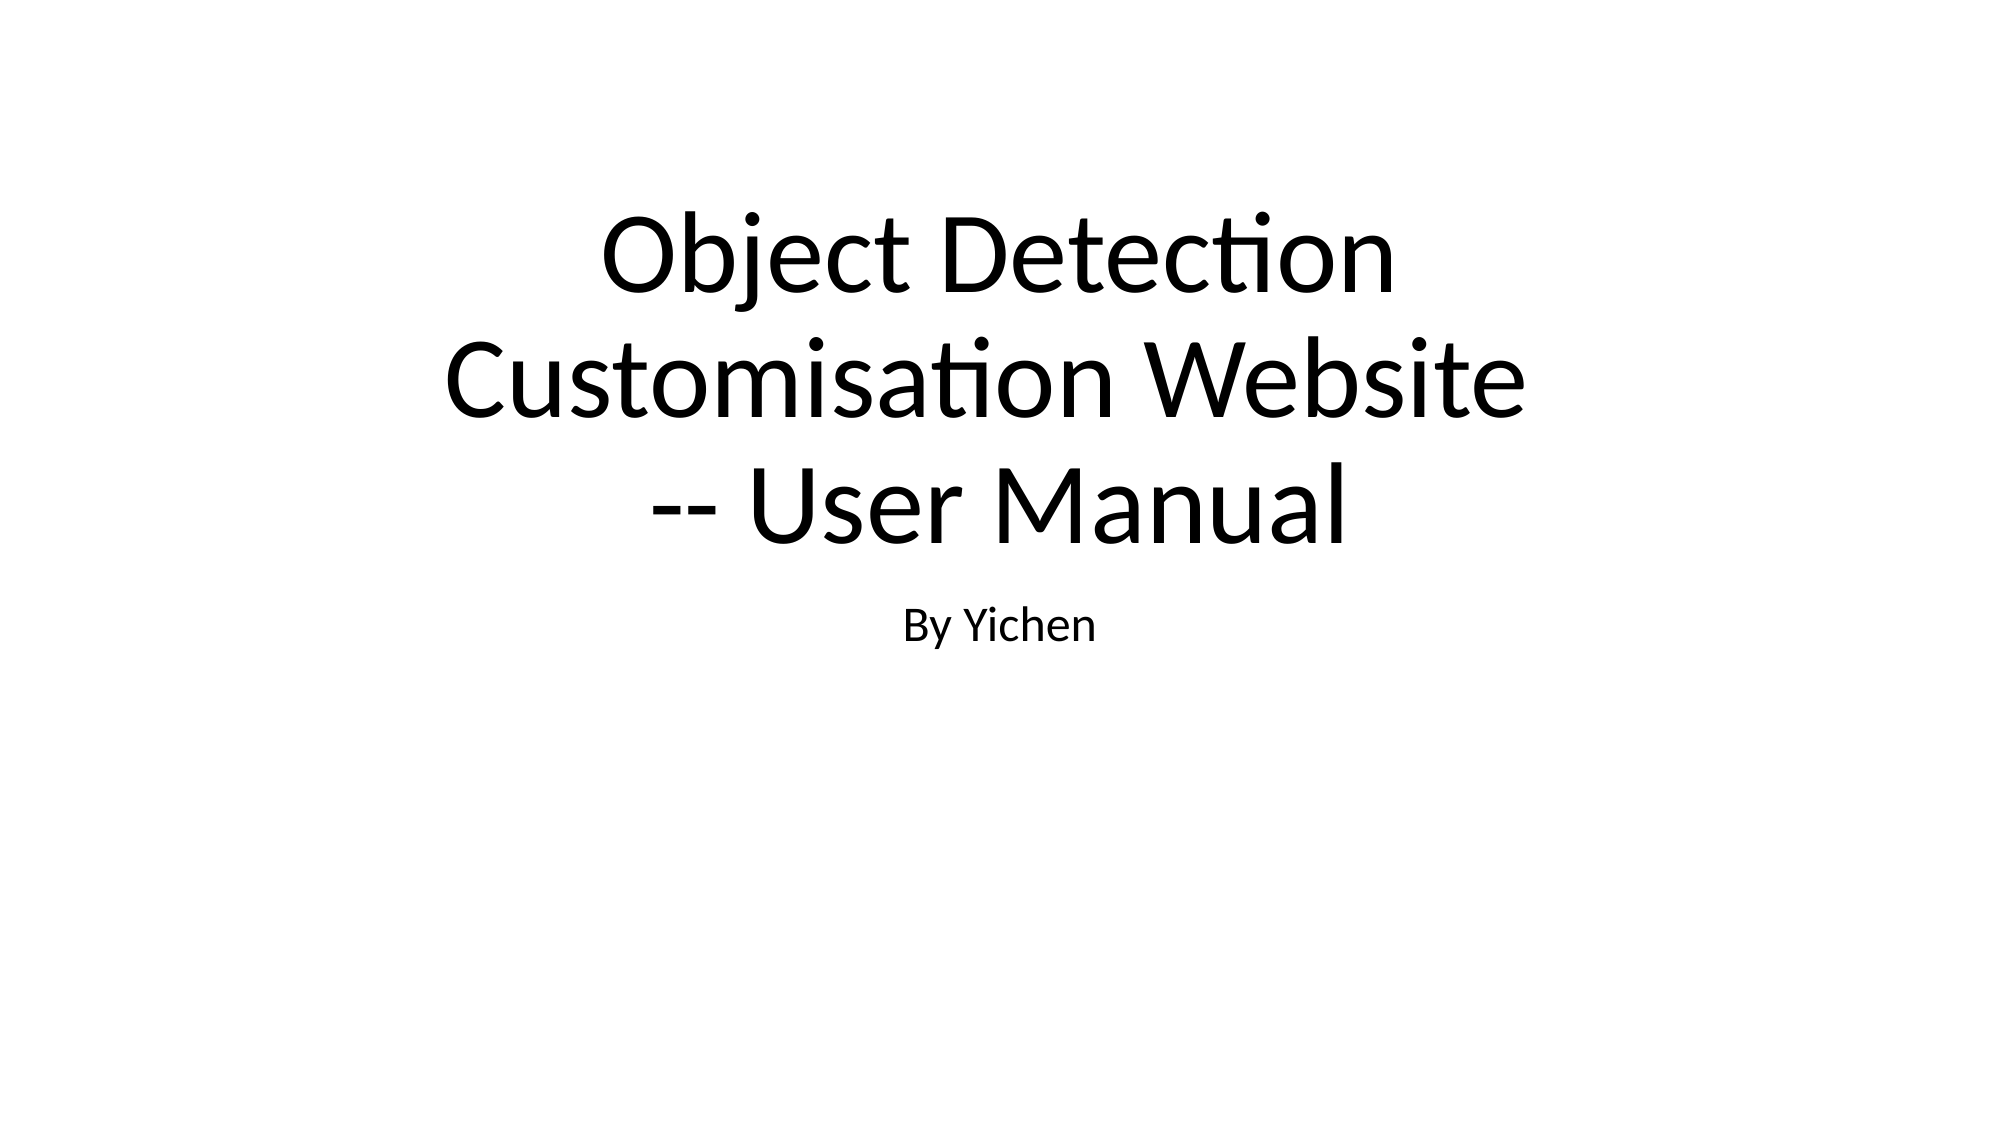

# Object Detection Customisation Website -- User Manual
By Yichen